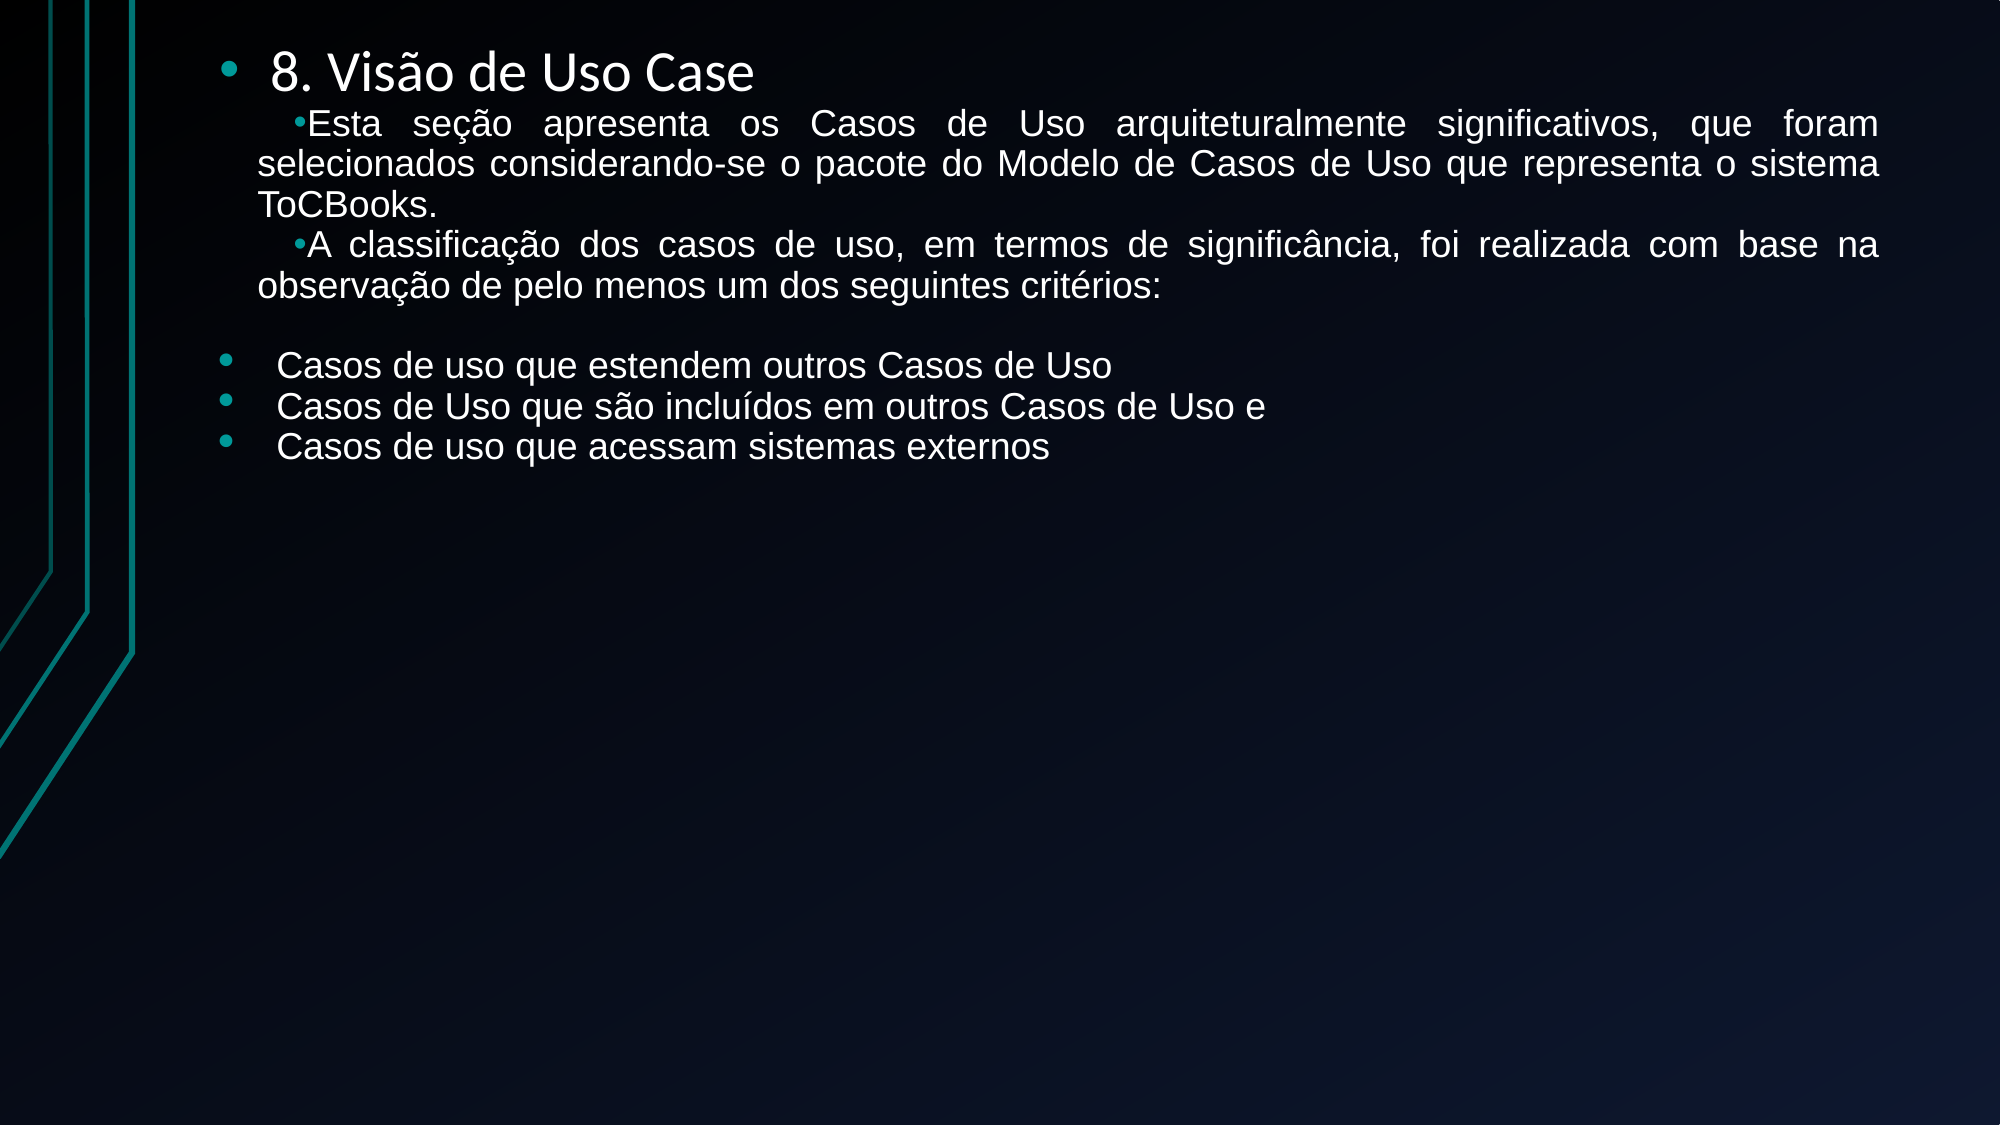

8. Visão de Uso Case
Esta seção apresenta os Casos de Uso arquiteturalmente significativos, que foram selecionados considerando-se o pacote do Modelo de Casos de Uso que representa o sistema ToCBooks.
A classificação dos casos de uso, em termos de significância, foi realizada com base na observação de pelo menos um dos seguintes critérios:

Casos de uso que estendem outros Casos de Uso
Casos de Uso que são incluídos em outros Casos de Uso e
Casos de uso que acessam sistemas externos